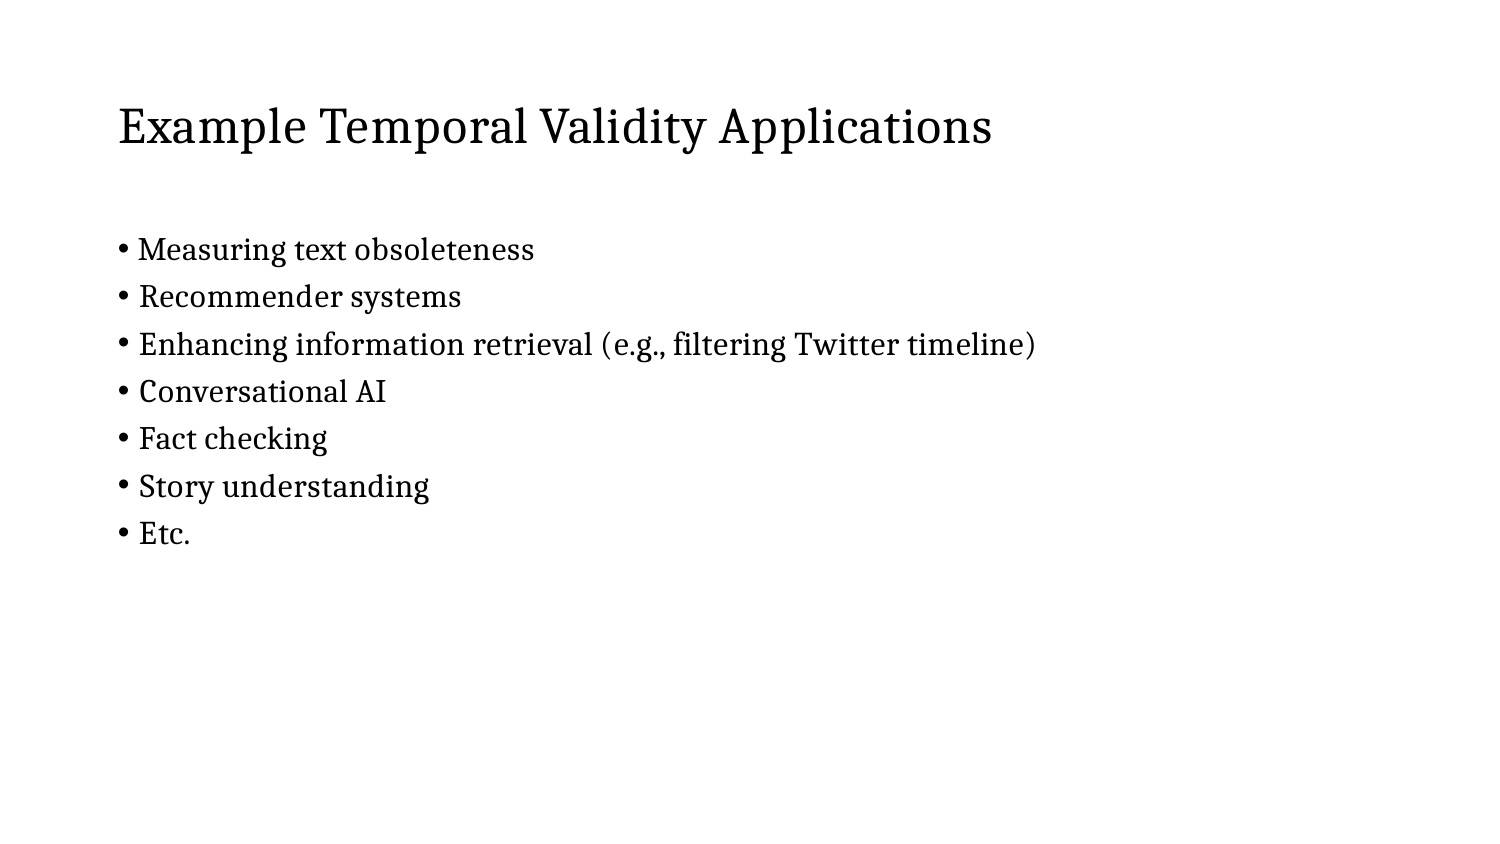

# Example Temporal Validity Applications
Measuring text obsoleteness
Recommender systems
Enhancing information retrieval (e.g., filtering Twitter timeline)
Conversational AI
Fact checking
Story understanding
Etc.